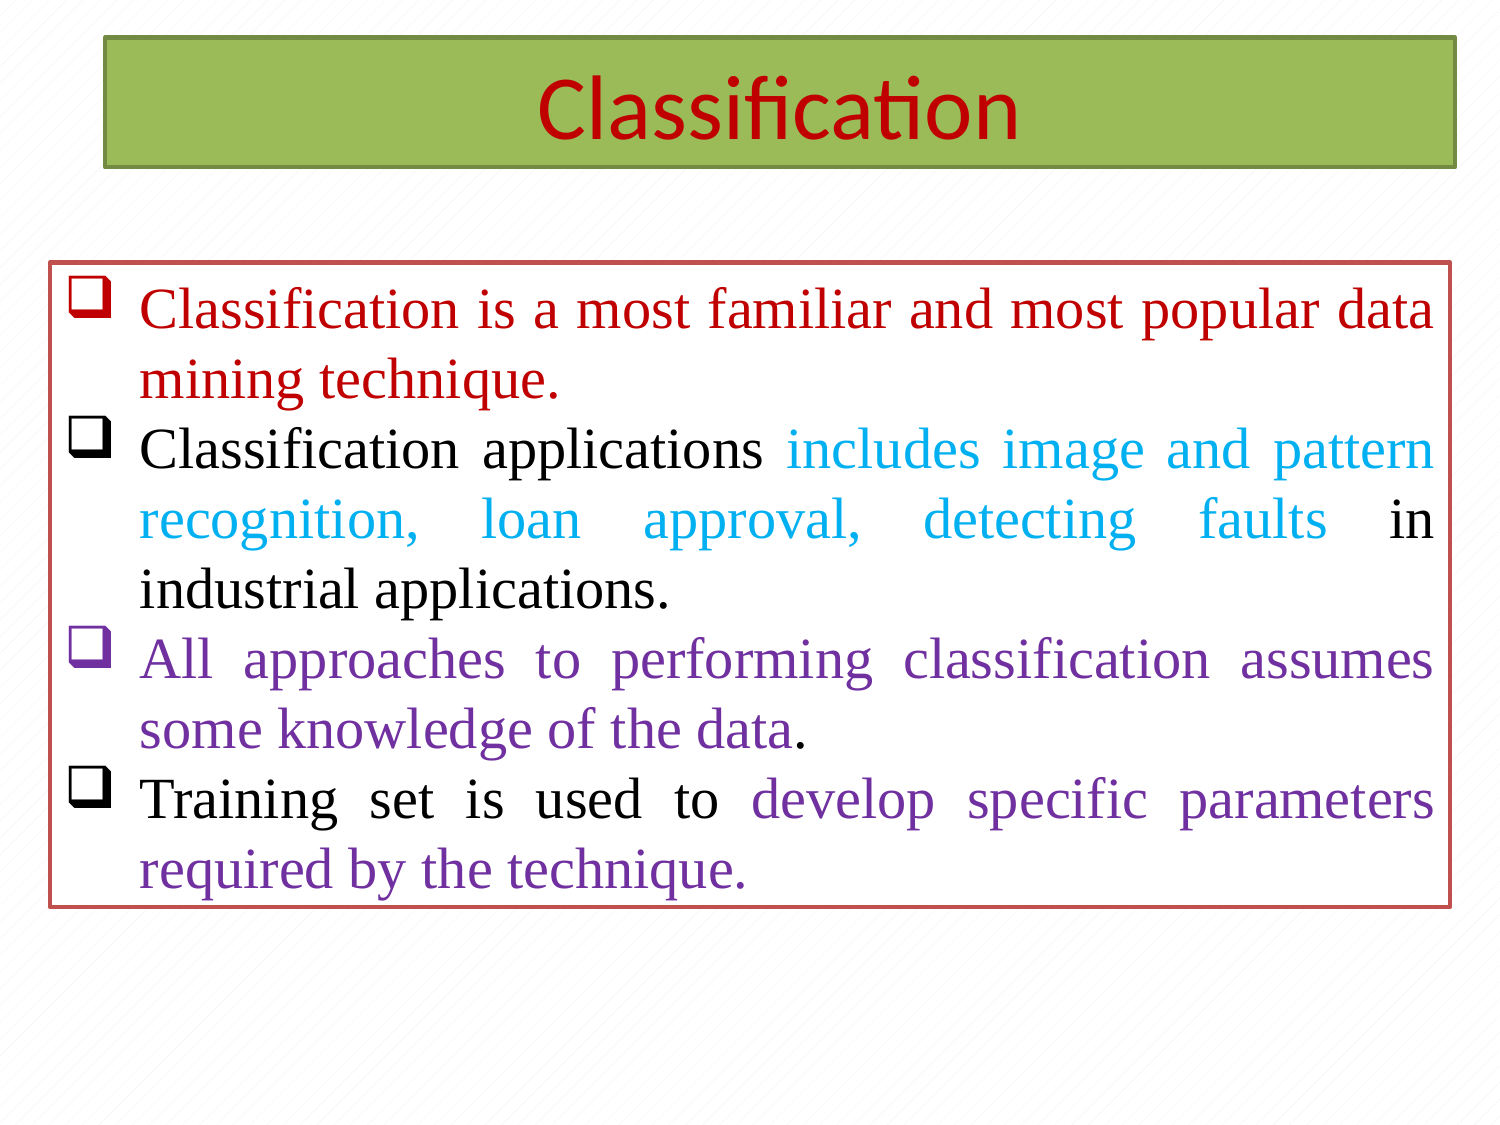

# Classification
Classification is a most familiar and most popular data mining technique.
Classification applications includes image and pattern recognition, loan approval, detecting faults in industrial applications.
All approaches to performing classification assumes some knowledge of the data.
Training set is used to develop specific parameters required by the technique.